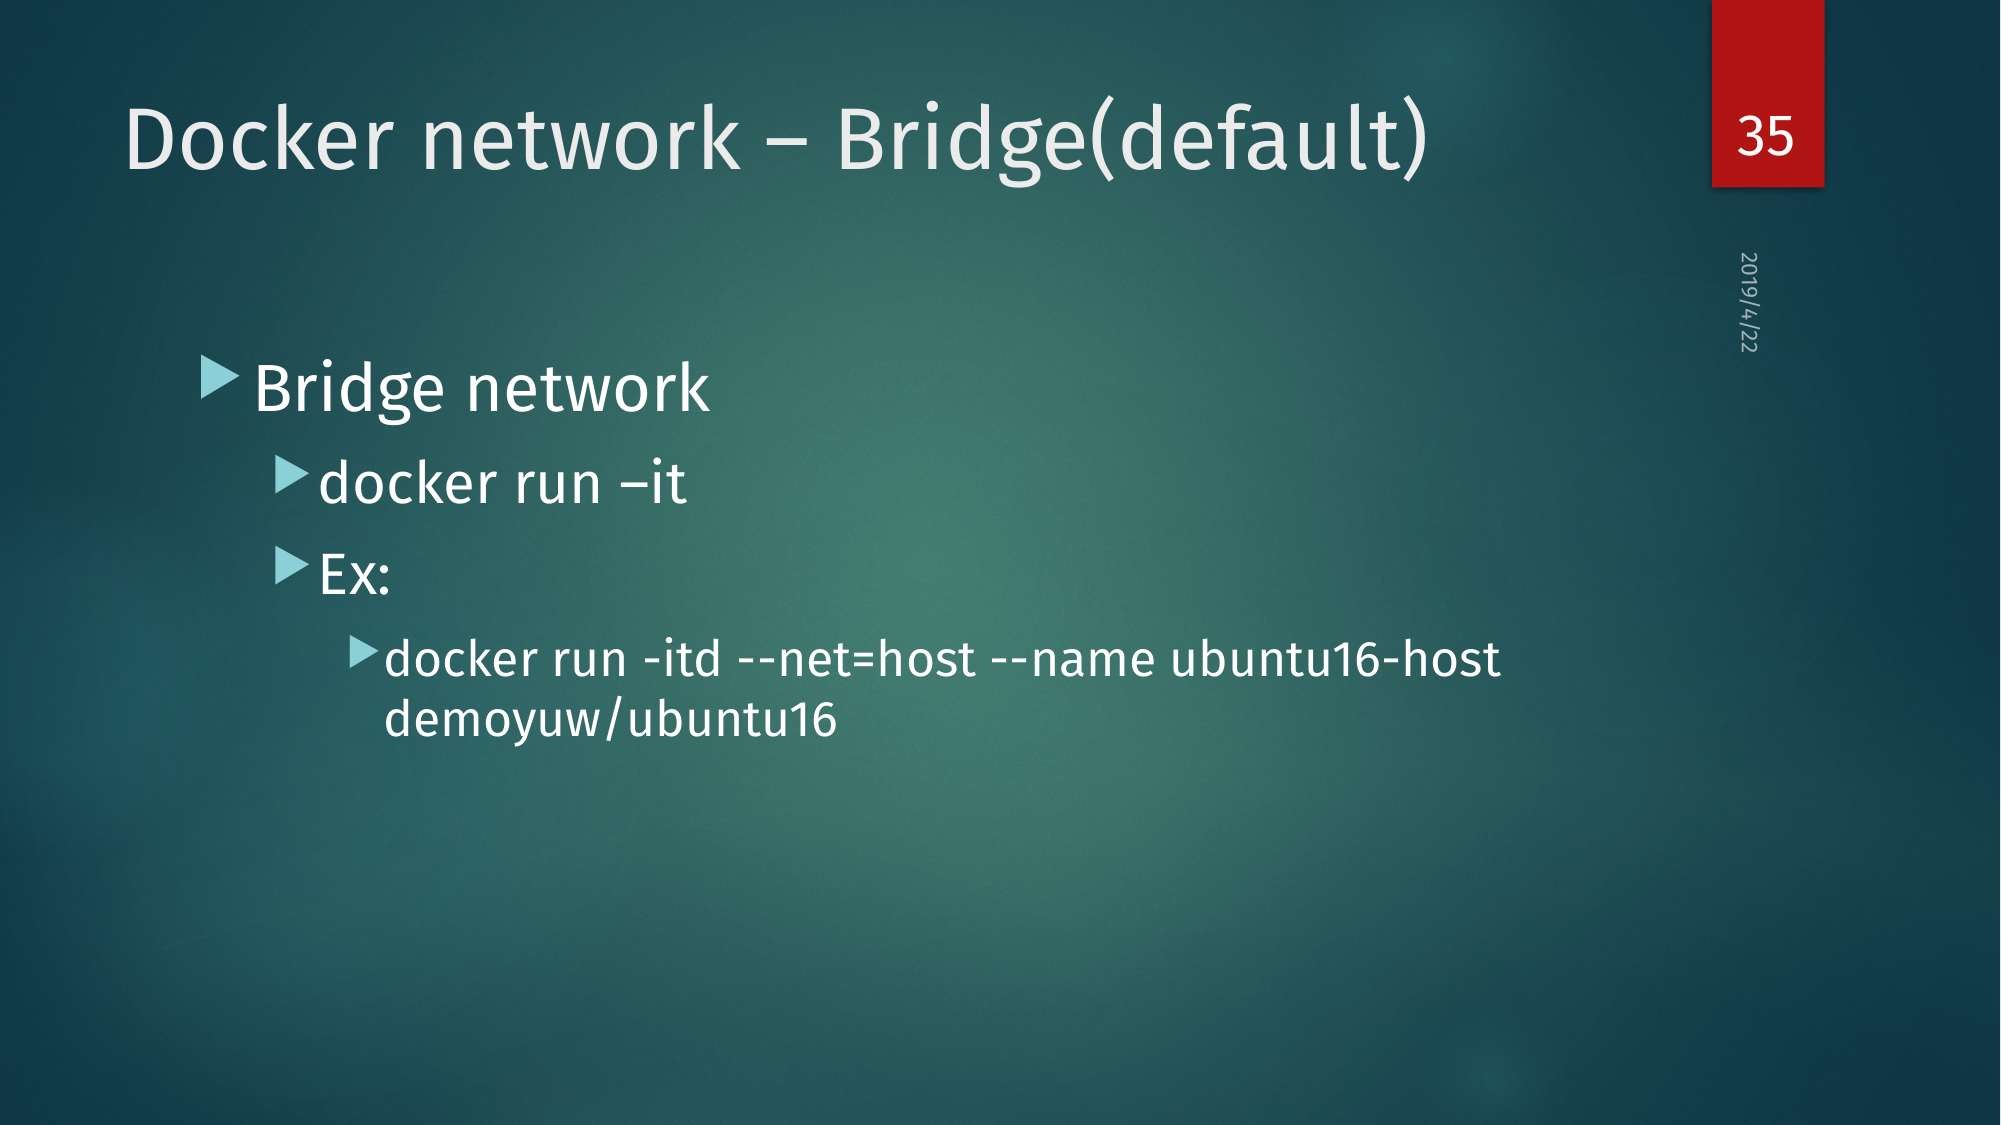

35
# Docker network – Bridge(default)
2019/4/22
Bridge network
docker run –it
Ex:
docker run -itd --net=host --name ubuntu16-host demoyuw/ubuntu16